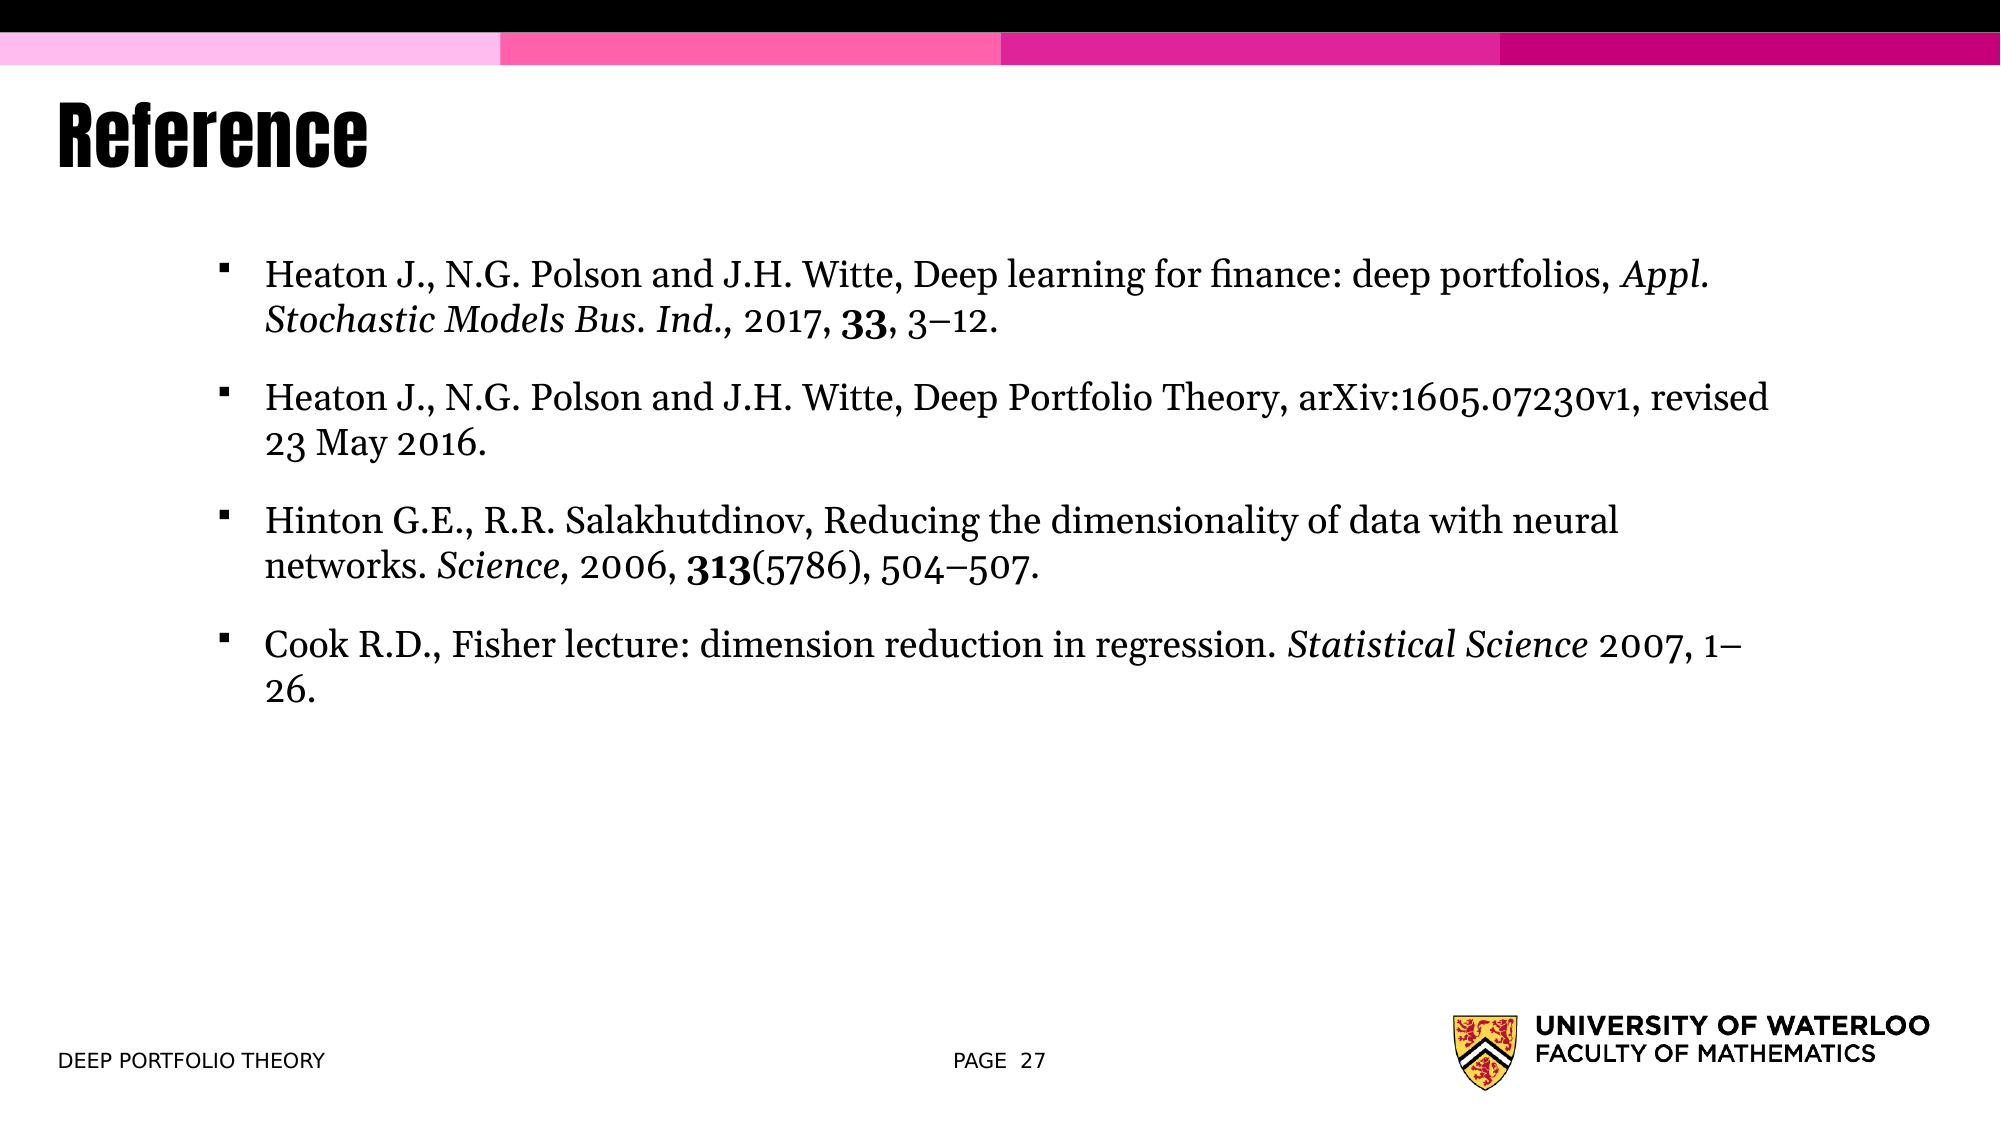

# Reference
Heaton J., N.G. Polson and J.H. Witte, Deep learning for finance: deep portfolios, Appl. Stochastic Models Bus. Ind., 2017, 33, 3–12.
Heaton J., N.G. Polson and J.H. Witte, Deep Portfolio Theory, arXiv:1605.07230v1, revised 23 May 2016.
Hinton G.E., R.R. Salakhutdinov, Reducing the dimensionality of data with neural networks. Science, 2006, 313(5786), 504–507.
Cook R.D., Fisher lecture: dimension reduction in regression. Statistical Science 2007, 1–26.

DEEP PORTFOLIO THEORY
PAGE  27